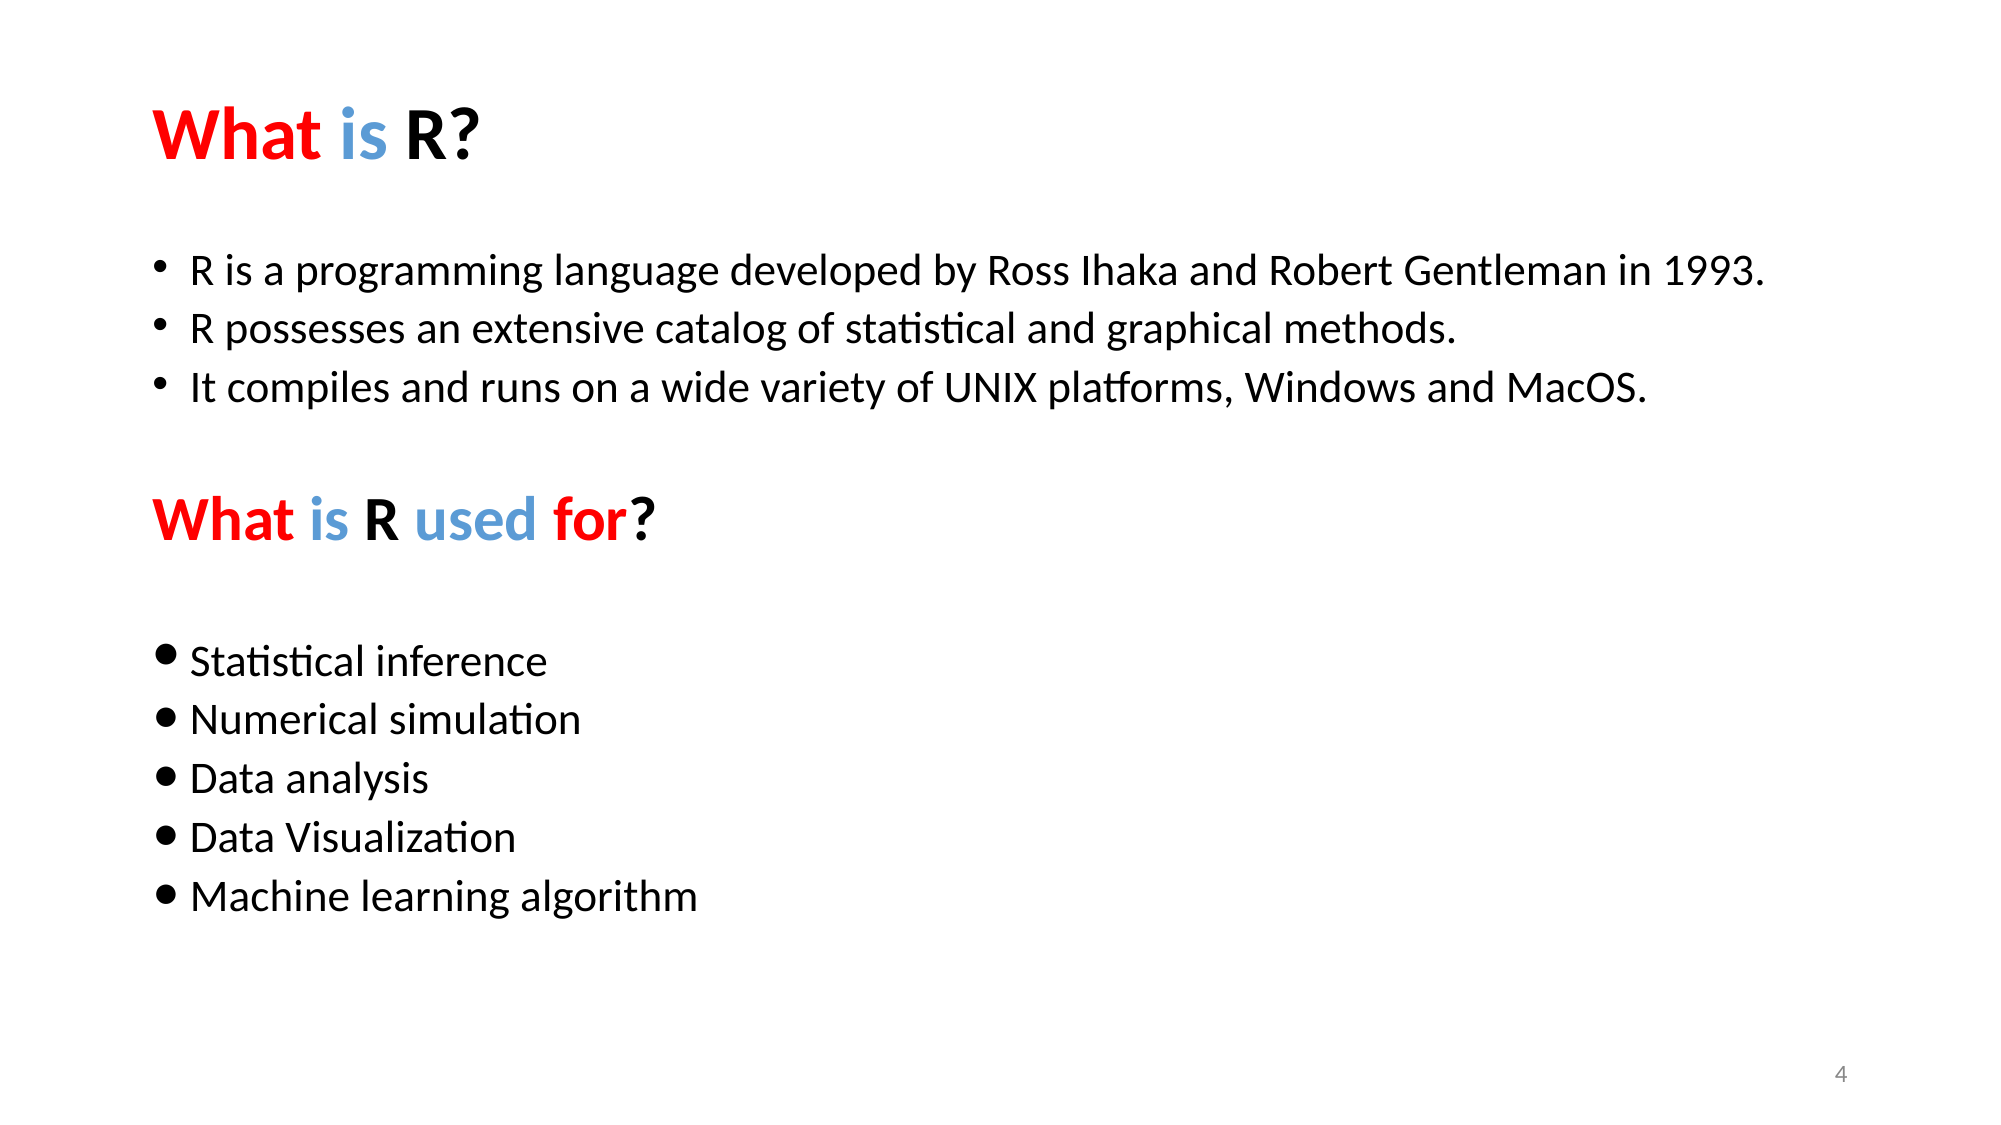

# What is R?

R is a programming language developed by Ross Ihaka and Robert Gentleman in 1993.
R possesses an extensive catalog of statistical and graphical methods.
It compiles and runs on a wide variety of UNIX platforms, Windows and MacOS.

What is R used for?
Statistical inference
Numerical simulation
Data analysis
Data Visualization
Machine learning algorithm
4